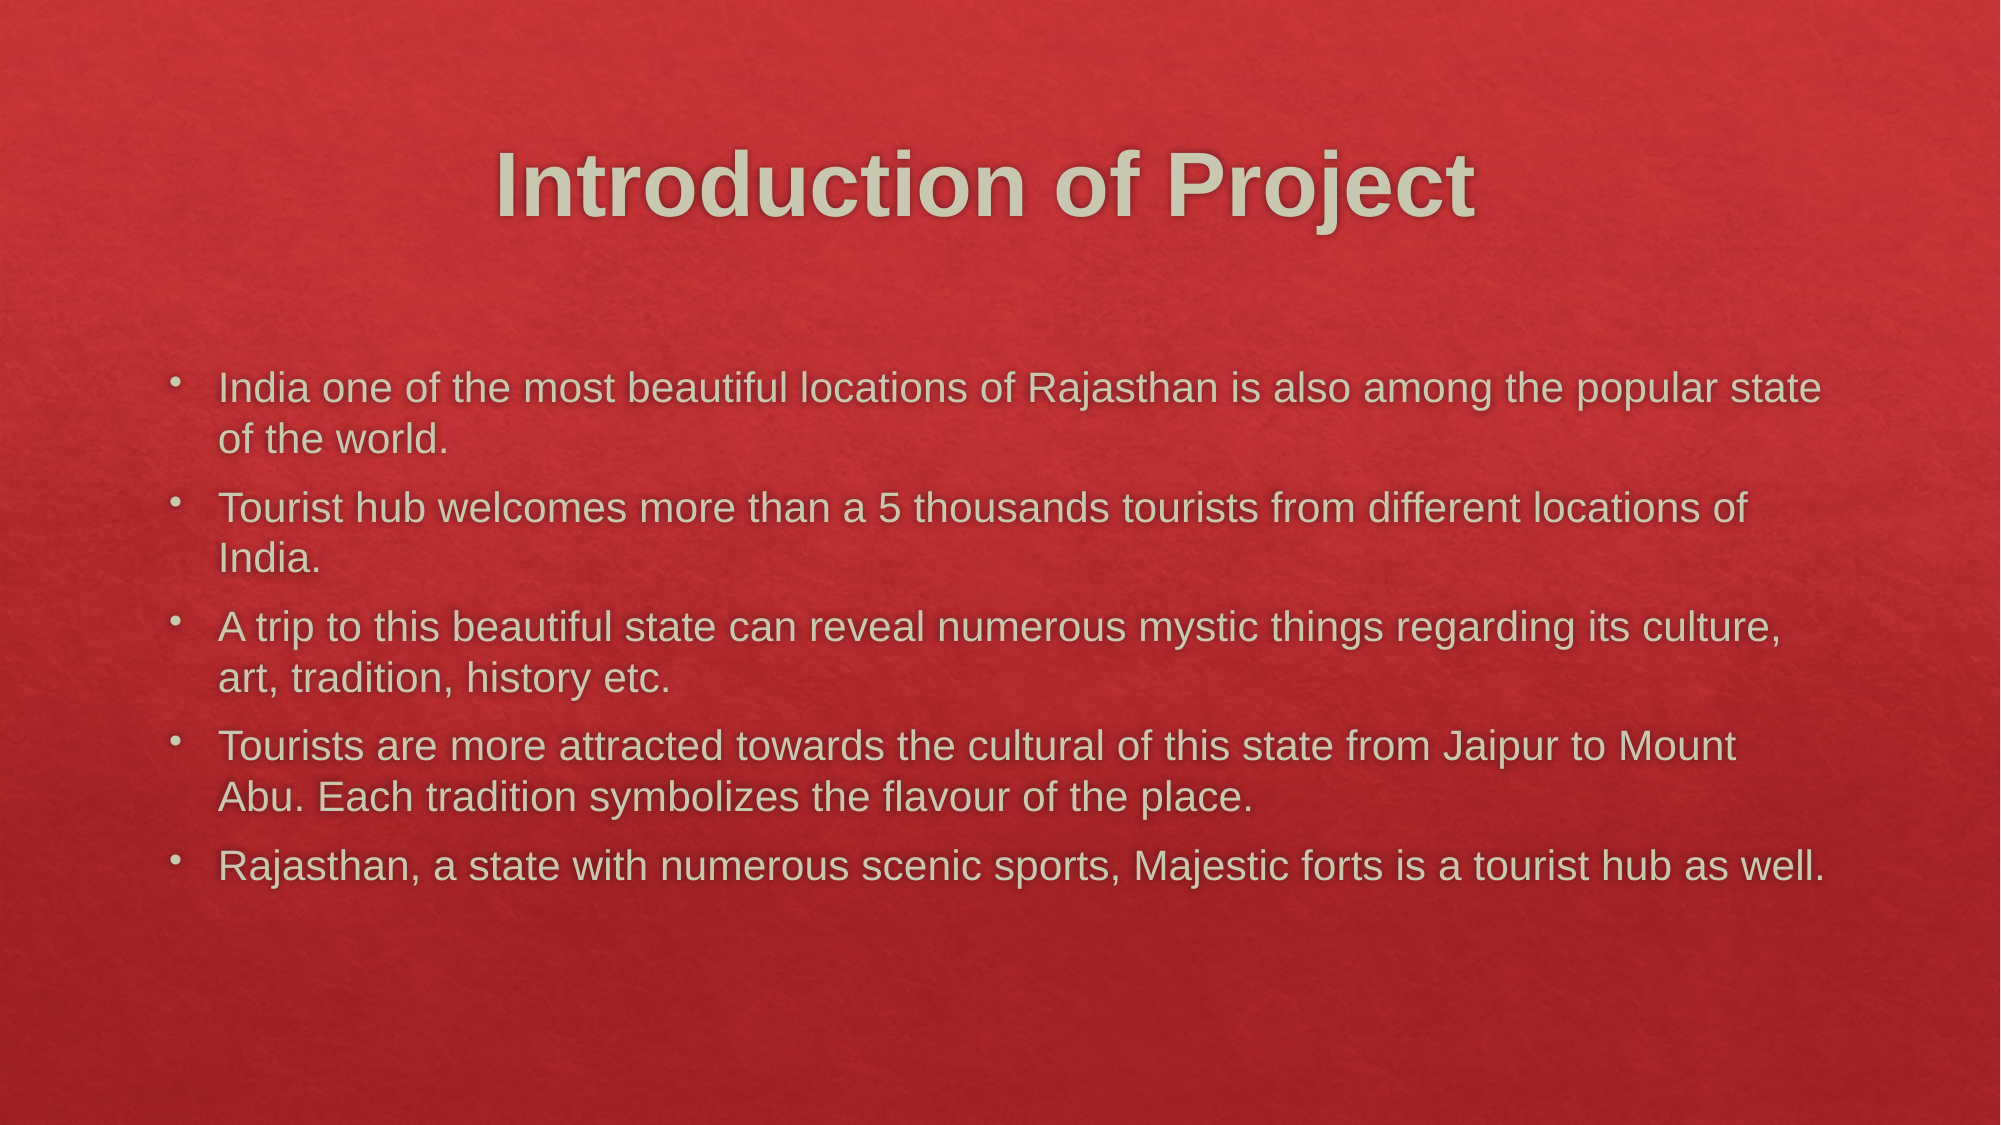

# Introduction of Project

India one of the most beautiful locations of Rajasthan is also among the popular state of the world.
Tourist hub welcomes more than a 5 thousands tourists from different locations of India.
A trip to this beautiful state can reveal numerous mystic things regarding its culture, art, tradition, history etc.
Tourists are more attracted towards the cultural of this state from Jaipur to Mount Abu. Each tradition symbolizes the flavour of the place.
Rajasthan, a state with numerous scenic sports, Majestic forts is a tourist hub as well.